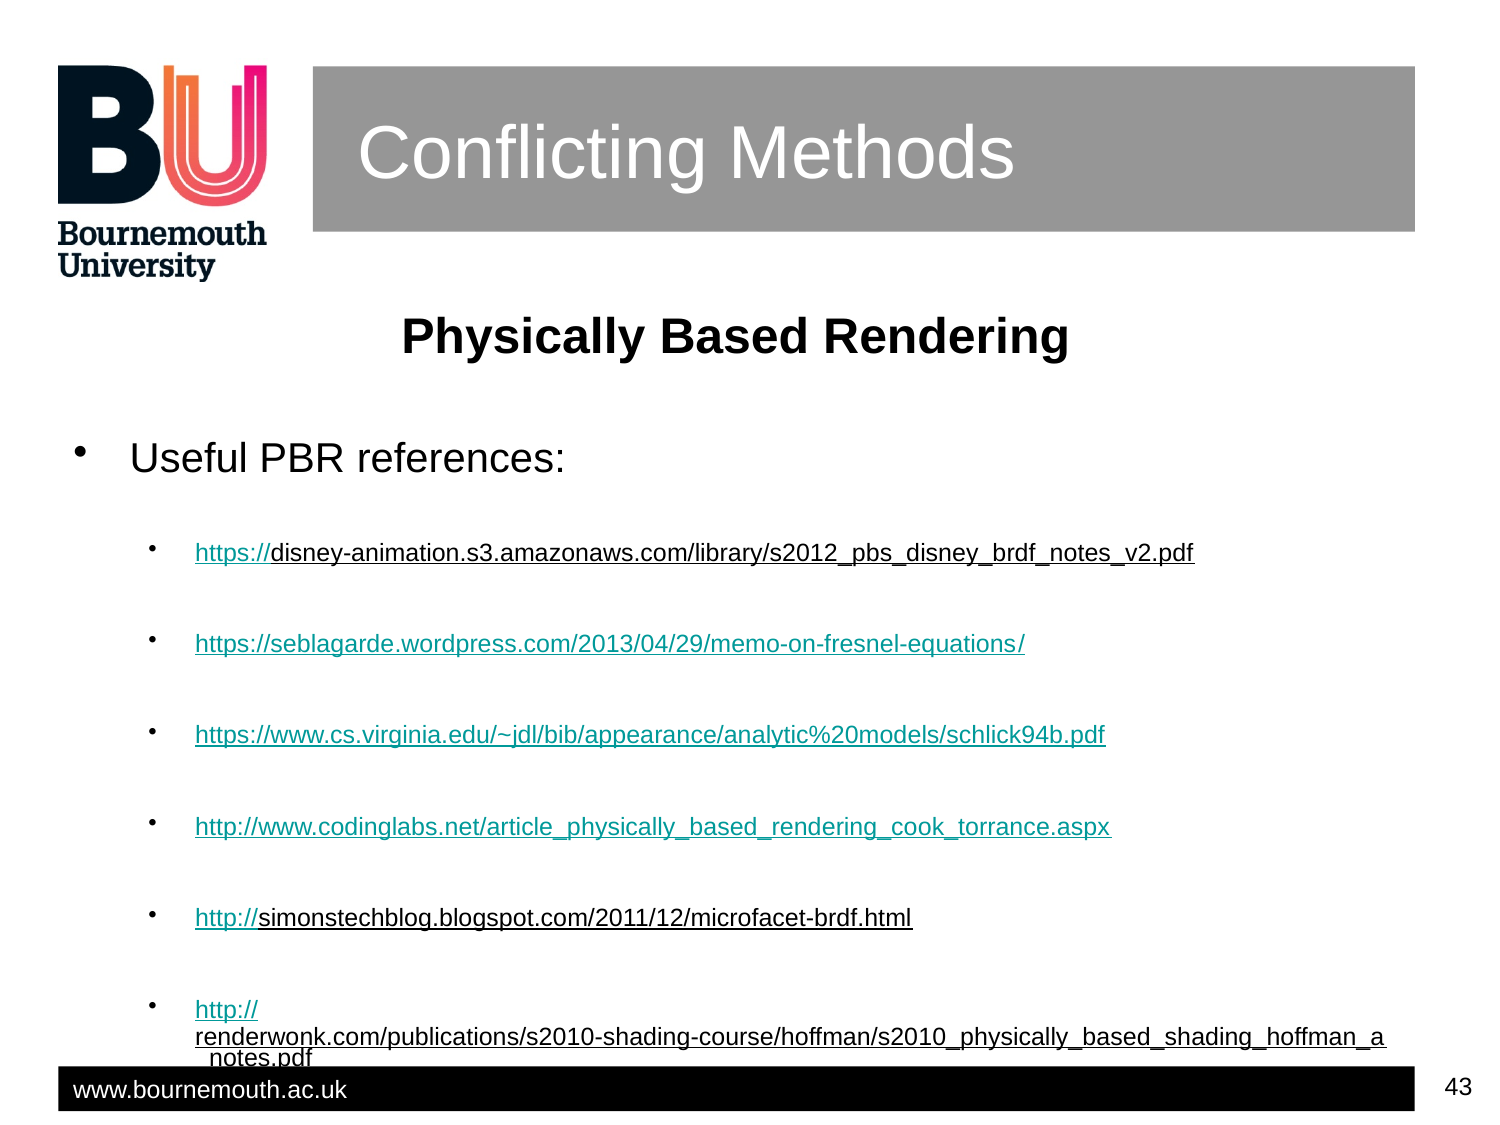

# Conflicting Methods
Physically Based Rendering

Useful PBR references:

https://disney-animation.s3.amazonaws.com/library/s2012_pbs_disney_brdf_notes_v2.pdf

https://seblagarde.wordpress.com/2013/04/29/memo-on-fresnel-equations/

https://www.cs.virginia.edu/~jdl/bib/appearance/analytic%20models/schlick94b.pdf

http://www.codinglabs.net/article_physically_based_rendering_cook_torrance.aspx

http://simonstechblog.blogspot.com/2011/12/microfacet-brdf.html

http://renderwonk.com/publications/s2010-shading-course/hoffman/s2010_physically_based_shading_hoffman_a_notes.pdf